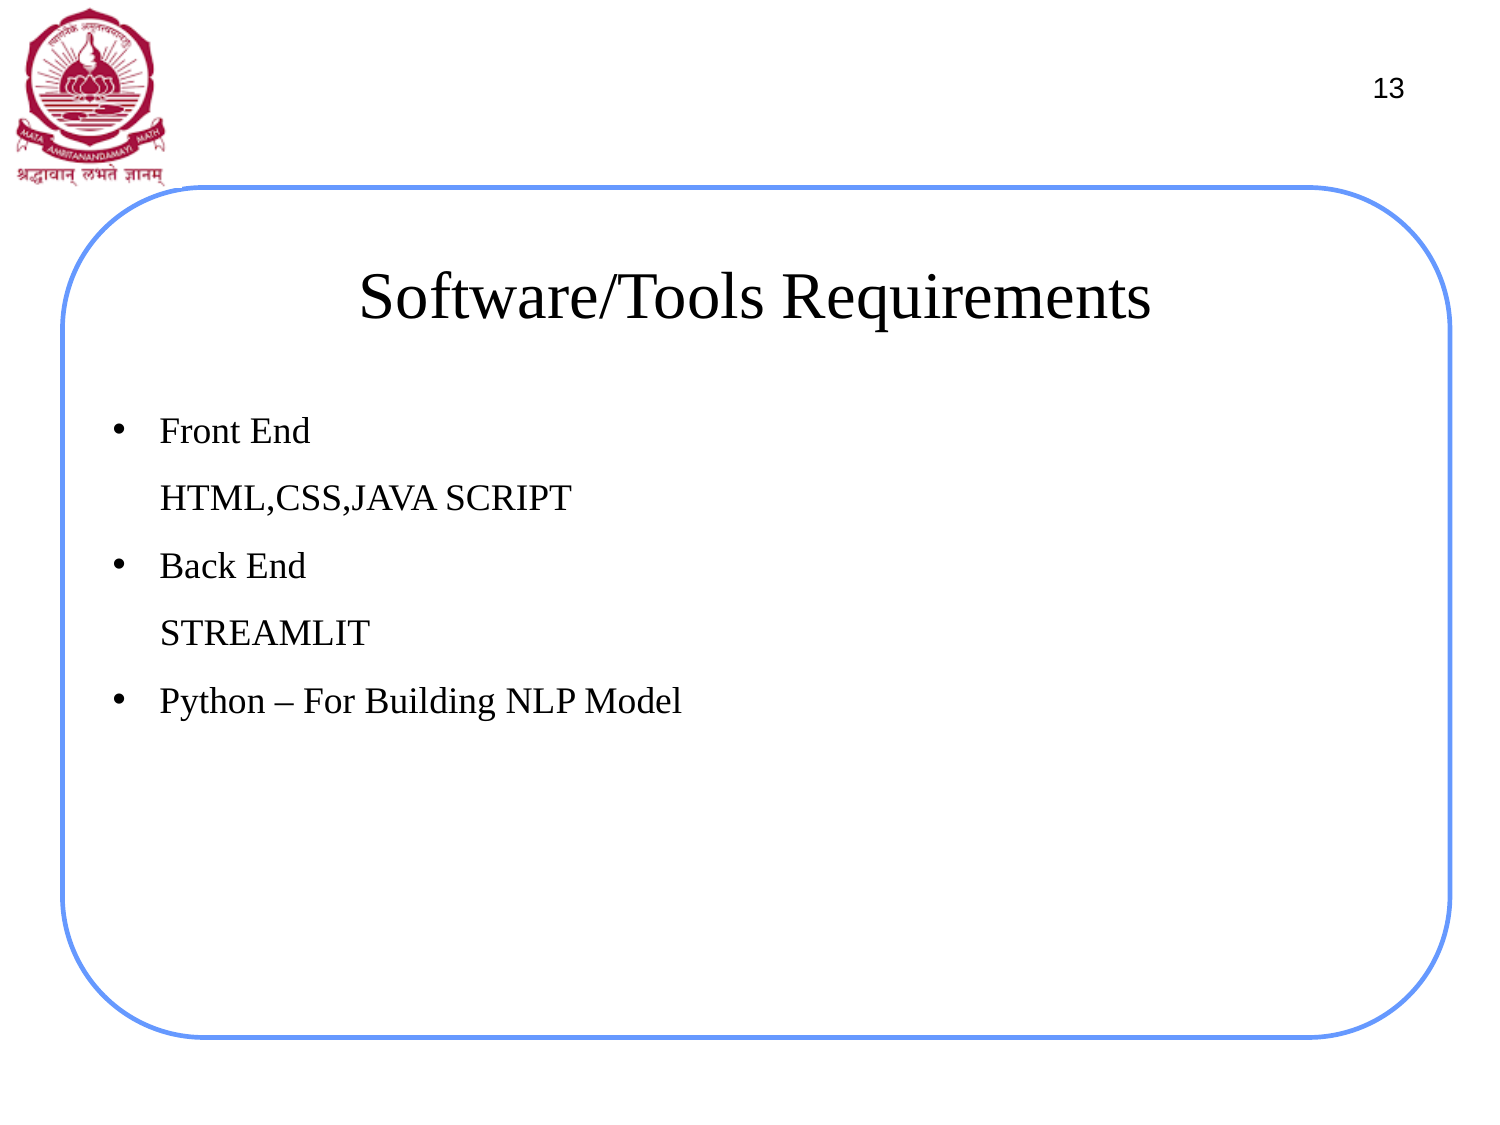

13
# Software/Tools Requirements
Front End
     HTML,CSS,JAVA SCRIPT
Back End
     STREAMLIT
Python – For Building NLP Model